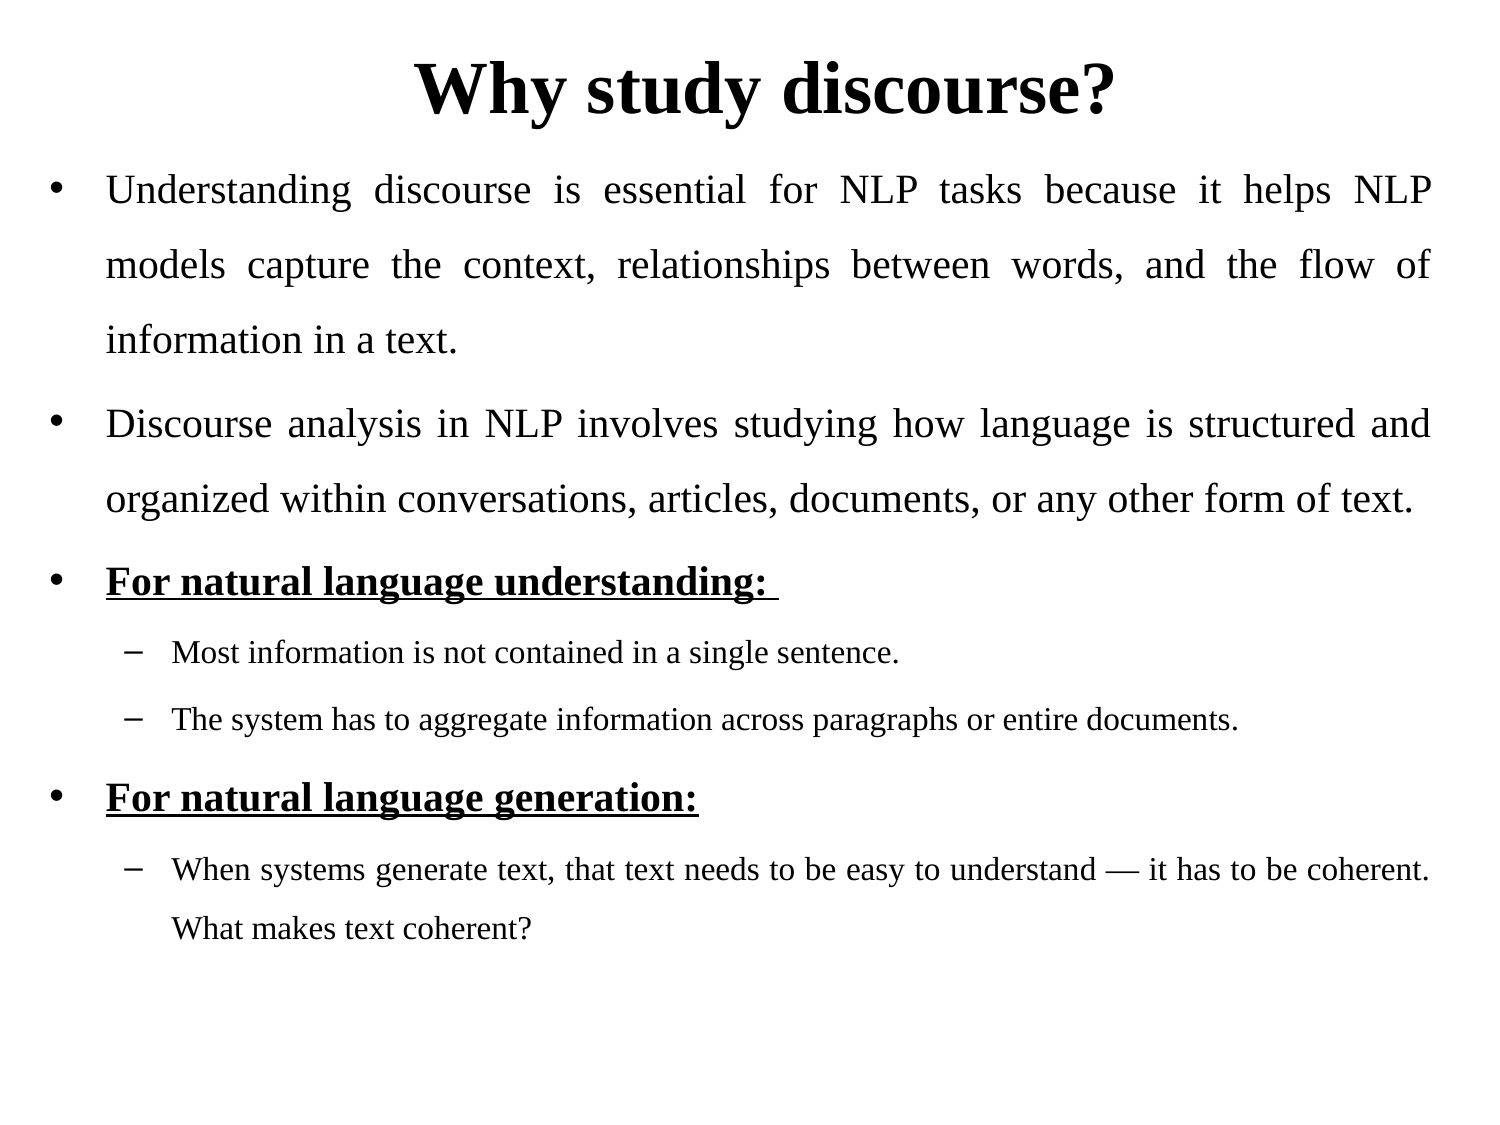

# Why study discourse?
Understanding discourse is essential for NLP tasks because it helps NLP models capture the context, relationships between words, and the flow of information in a text.
Discourse analysis in NLP involves studying how language is structured and organized within conversations, articles, documents, or any other form of text.
For natural language understanding:
Most information is not contained in a single sentence.
The system has to aggregate information across paragraphs or entire documents.
For natural language generation:
When systems generate text, that text needs to be easy to understand — it has to be coherent. What makes text coherent?